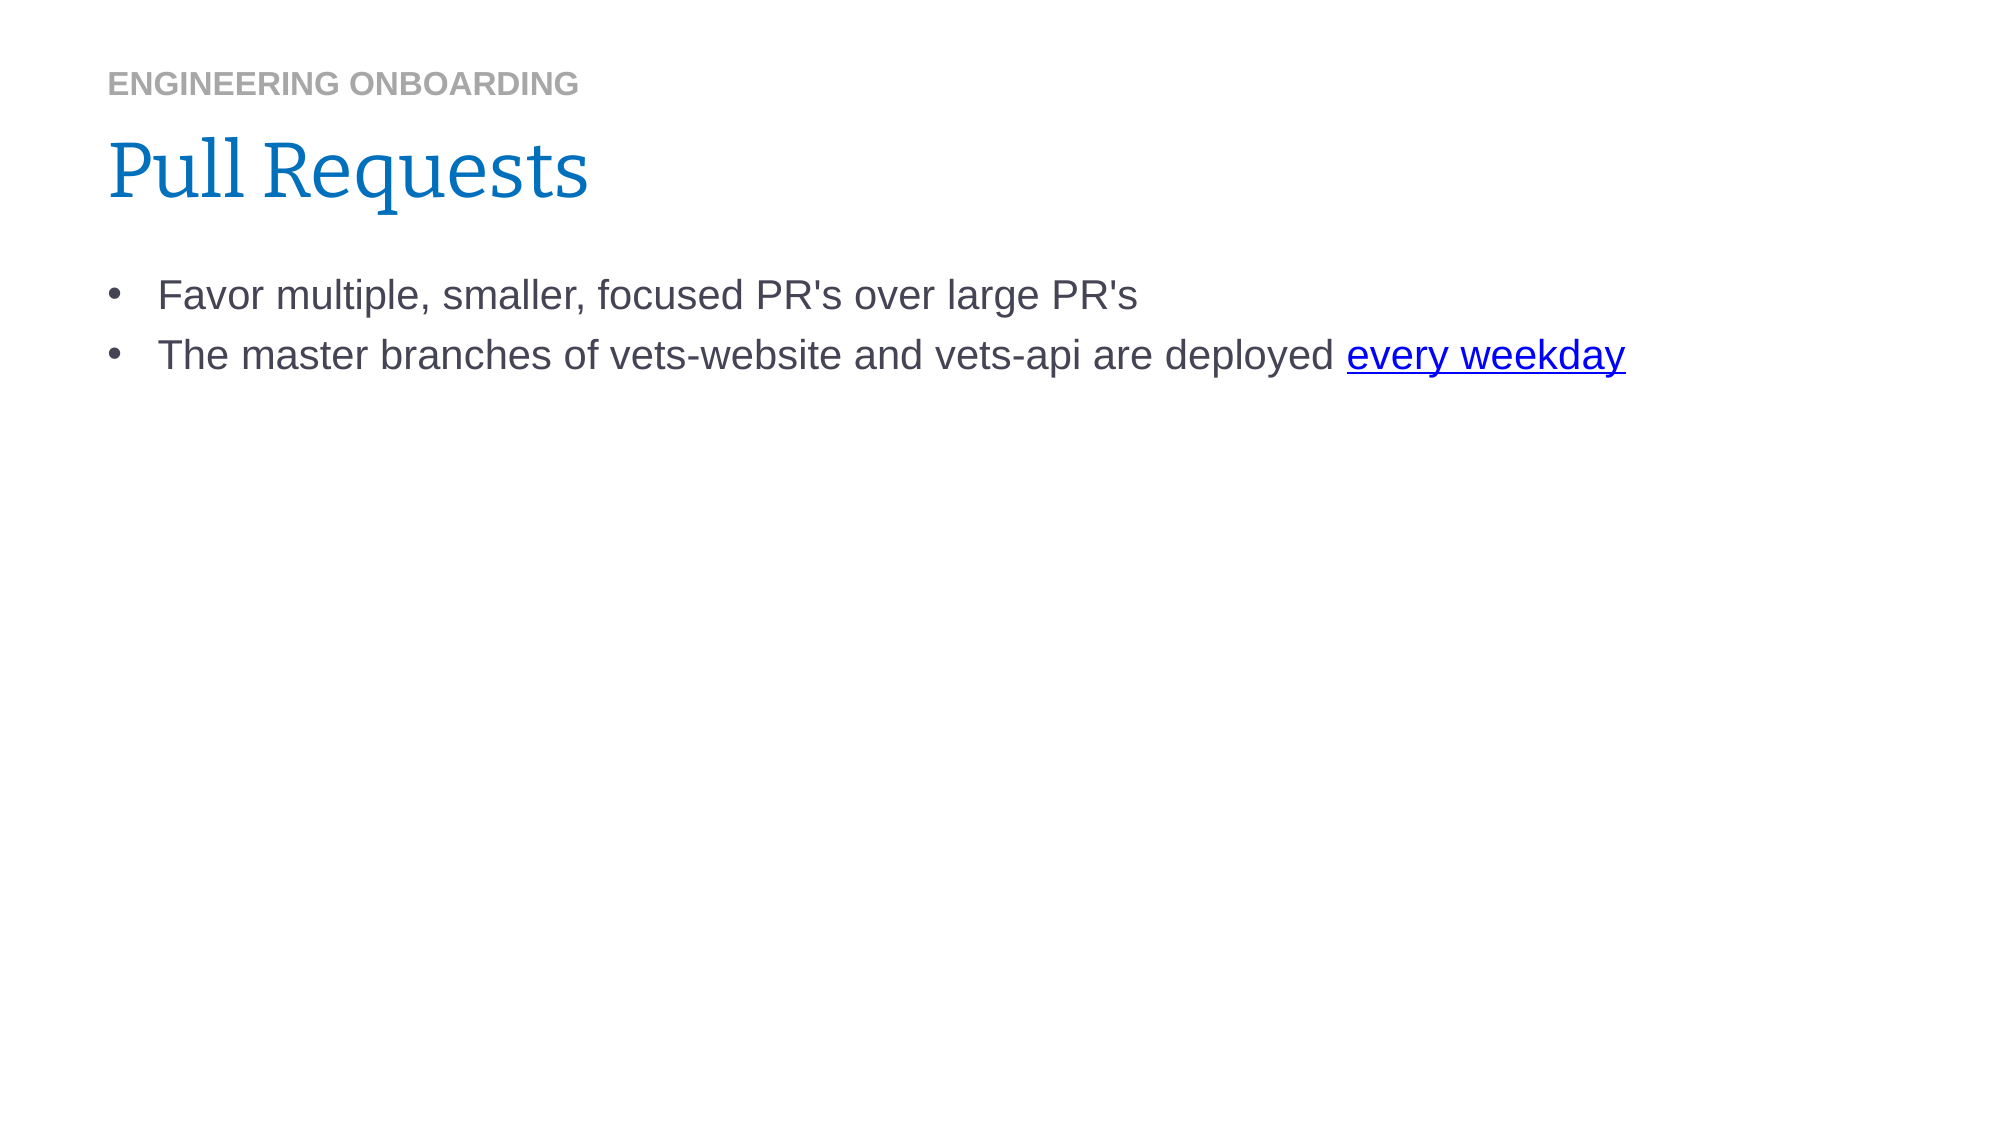

ENGINEERING ONBOARDING
# Pull Requests
Favor multiple, smaller, focused PR's over large PR's
The master branches of vets-website and vets-api are deployed every weekday